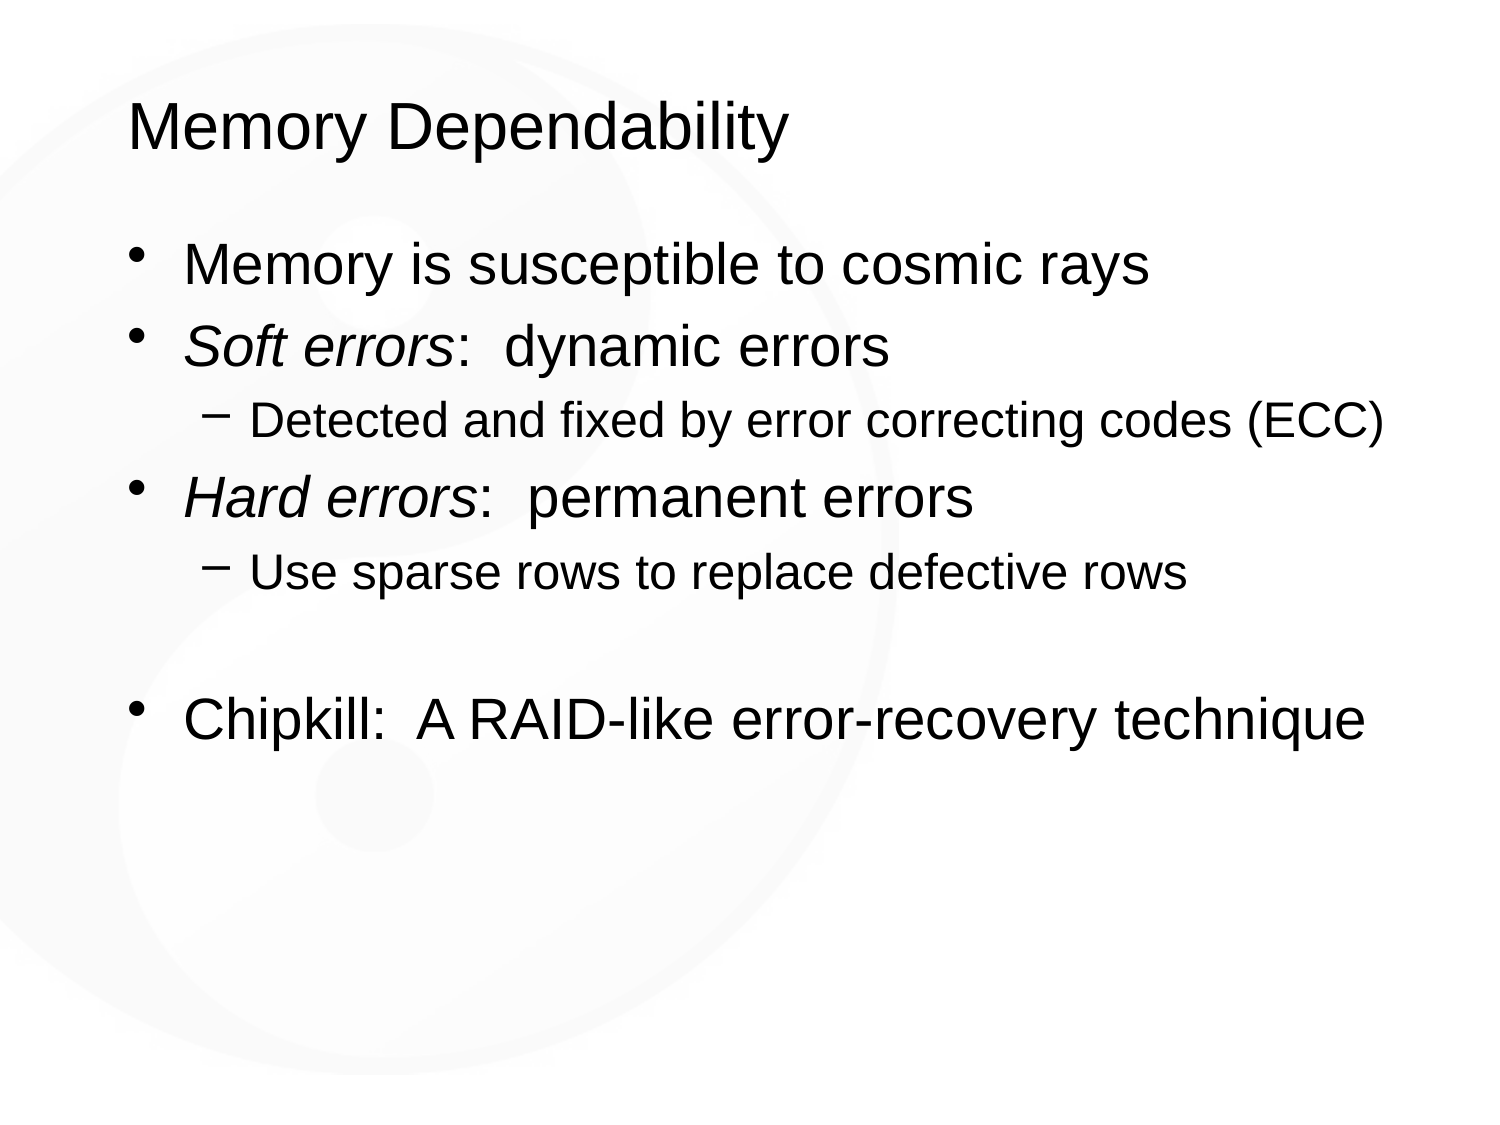

# Memory Dependability
Memory is susceptible to cosmic rays
Soft errors:  dynamic errors
Detected and fixed by error correcting codes (ECC)
Hard errors:  permanent errors
Use sparse rows to replace defective rows

Chipkill:  A RAID-like error-recovery technique